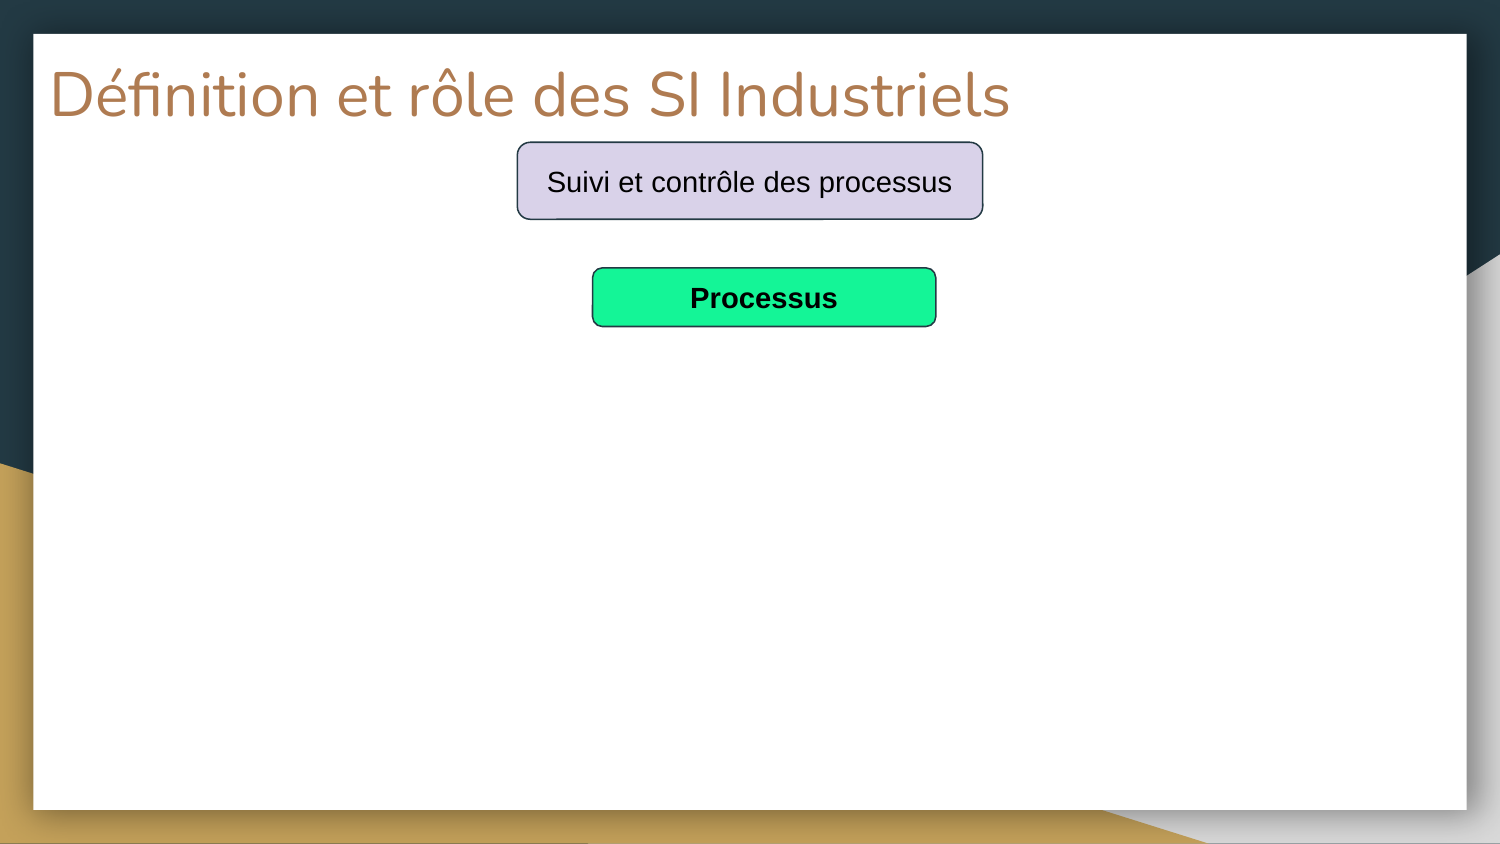

# Définition et rôle des SI Industriels
Suivi et contrôle des processus
Processus